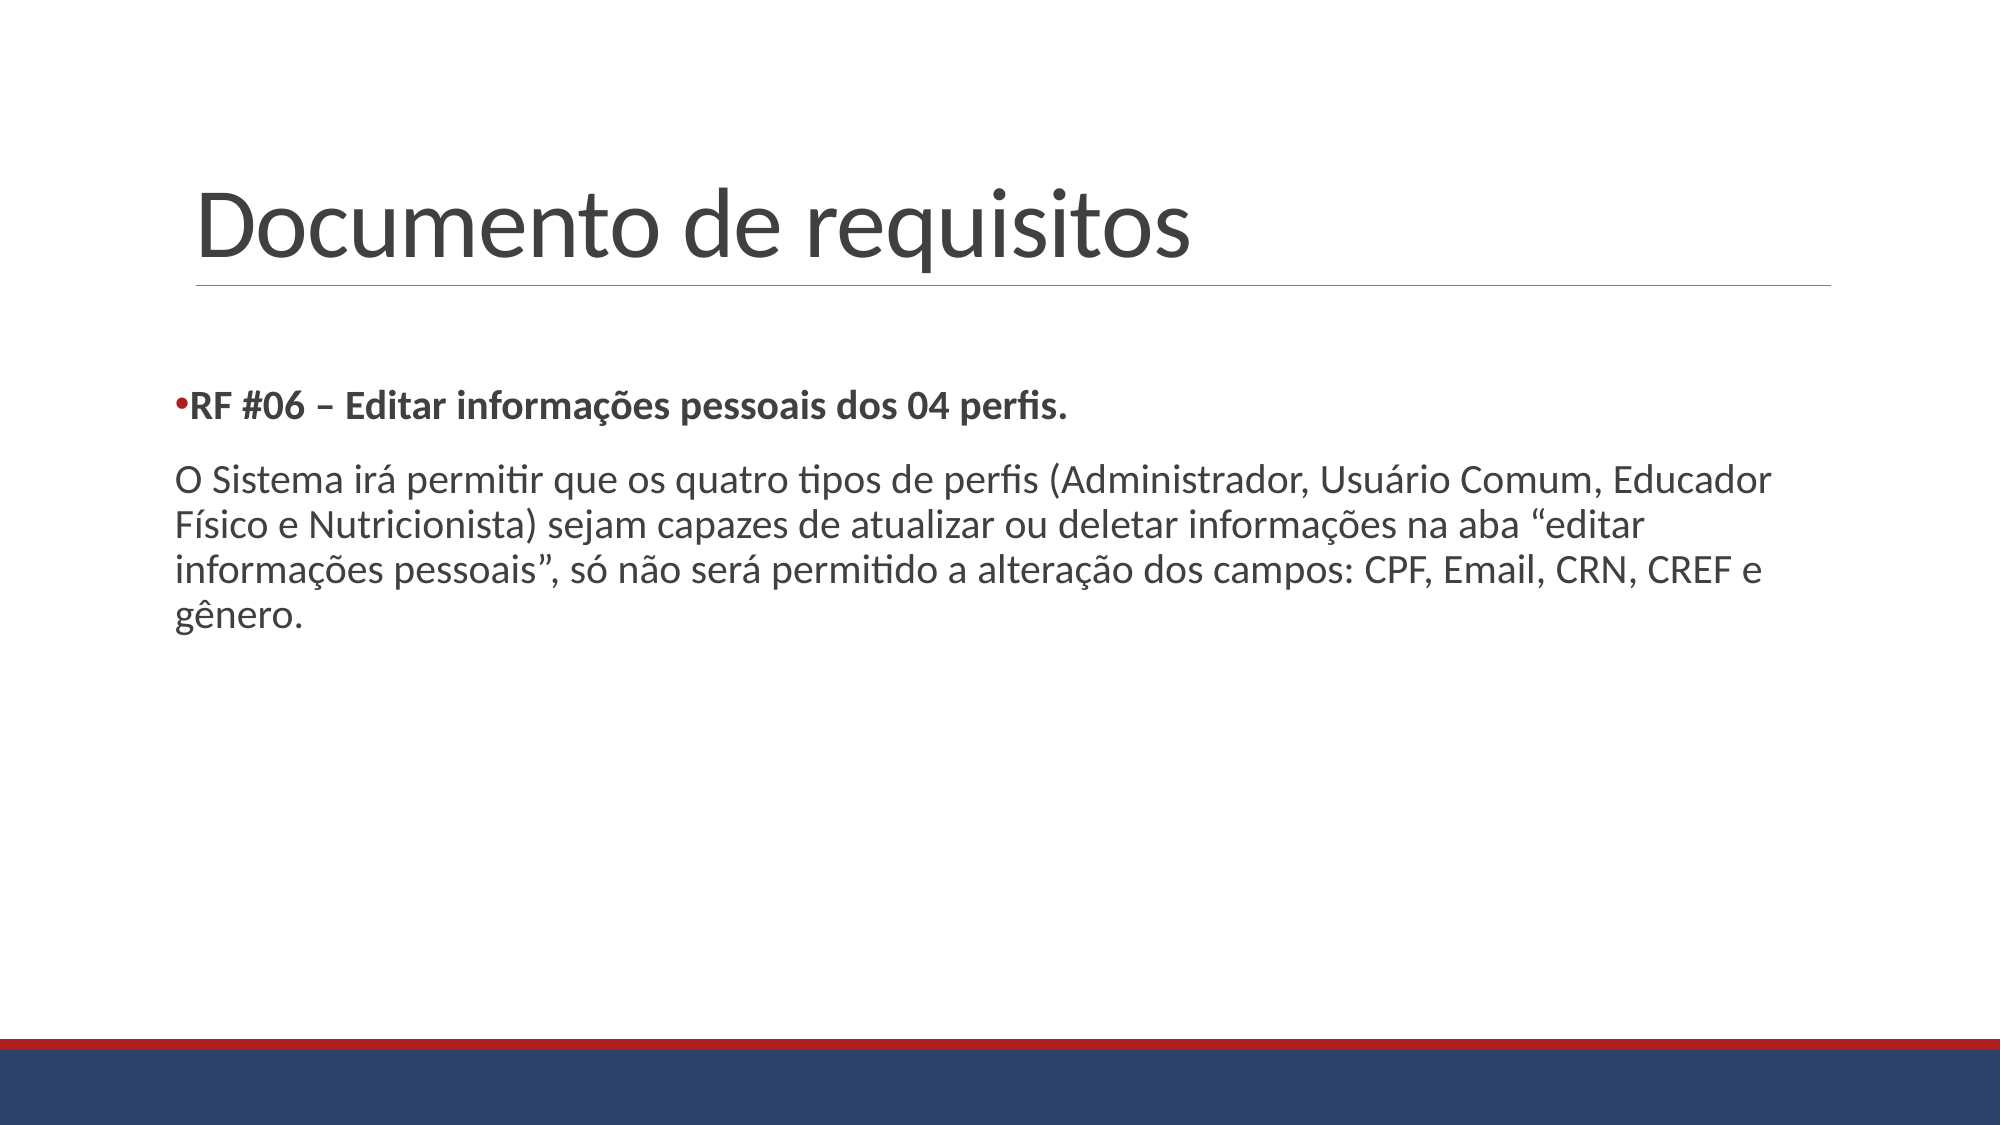

# Documento de requisitos
RF #06 – Editar informações pessoais dos 04 perfis.
O Sistema irá permitir que os quatro tipos de perfis (Administrador, Usuário Comum, Educador Físico e Nutricionista) sejam capazes de atualizar ou deletar informações na aba “editar informações pessoais”, só não será permitido a alteração dos campos: CPF, Email, CRN, CREF e gênero.